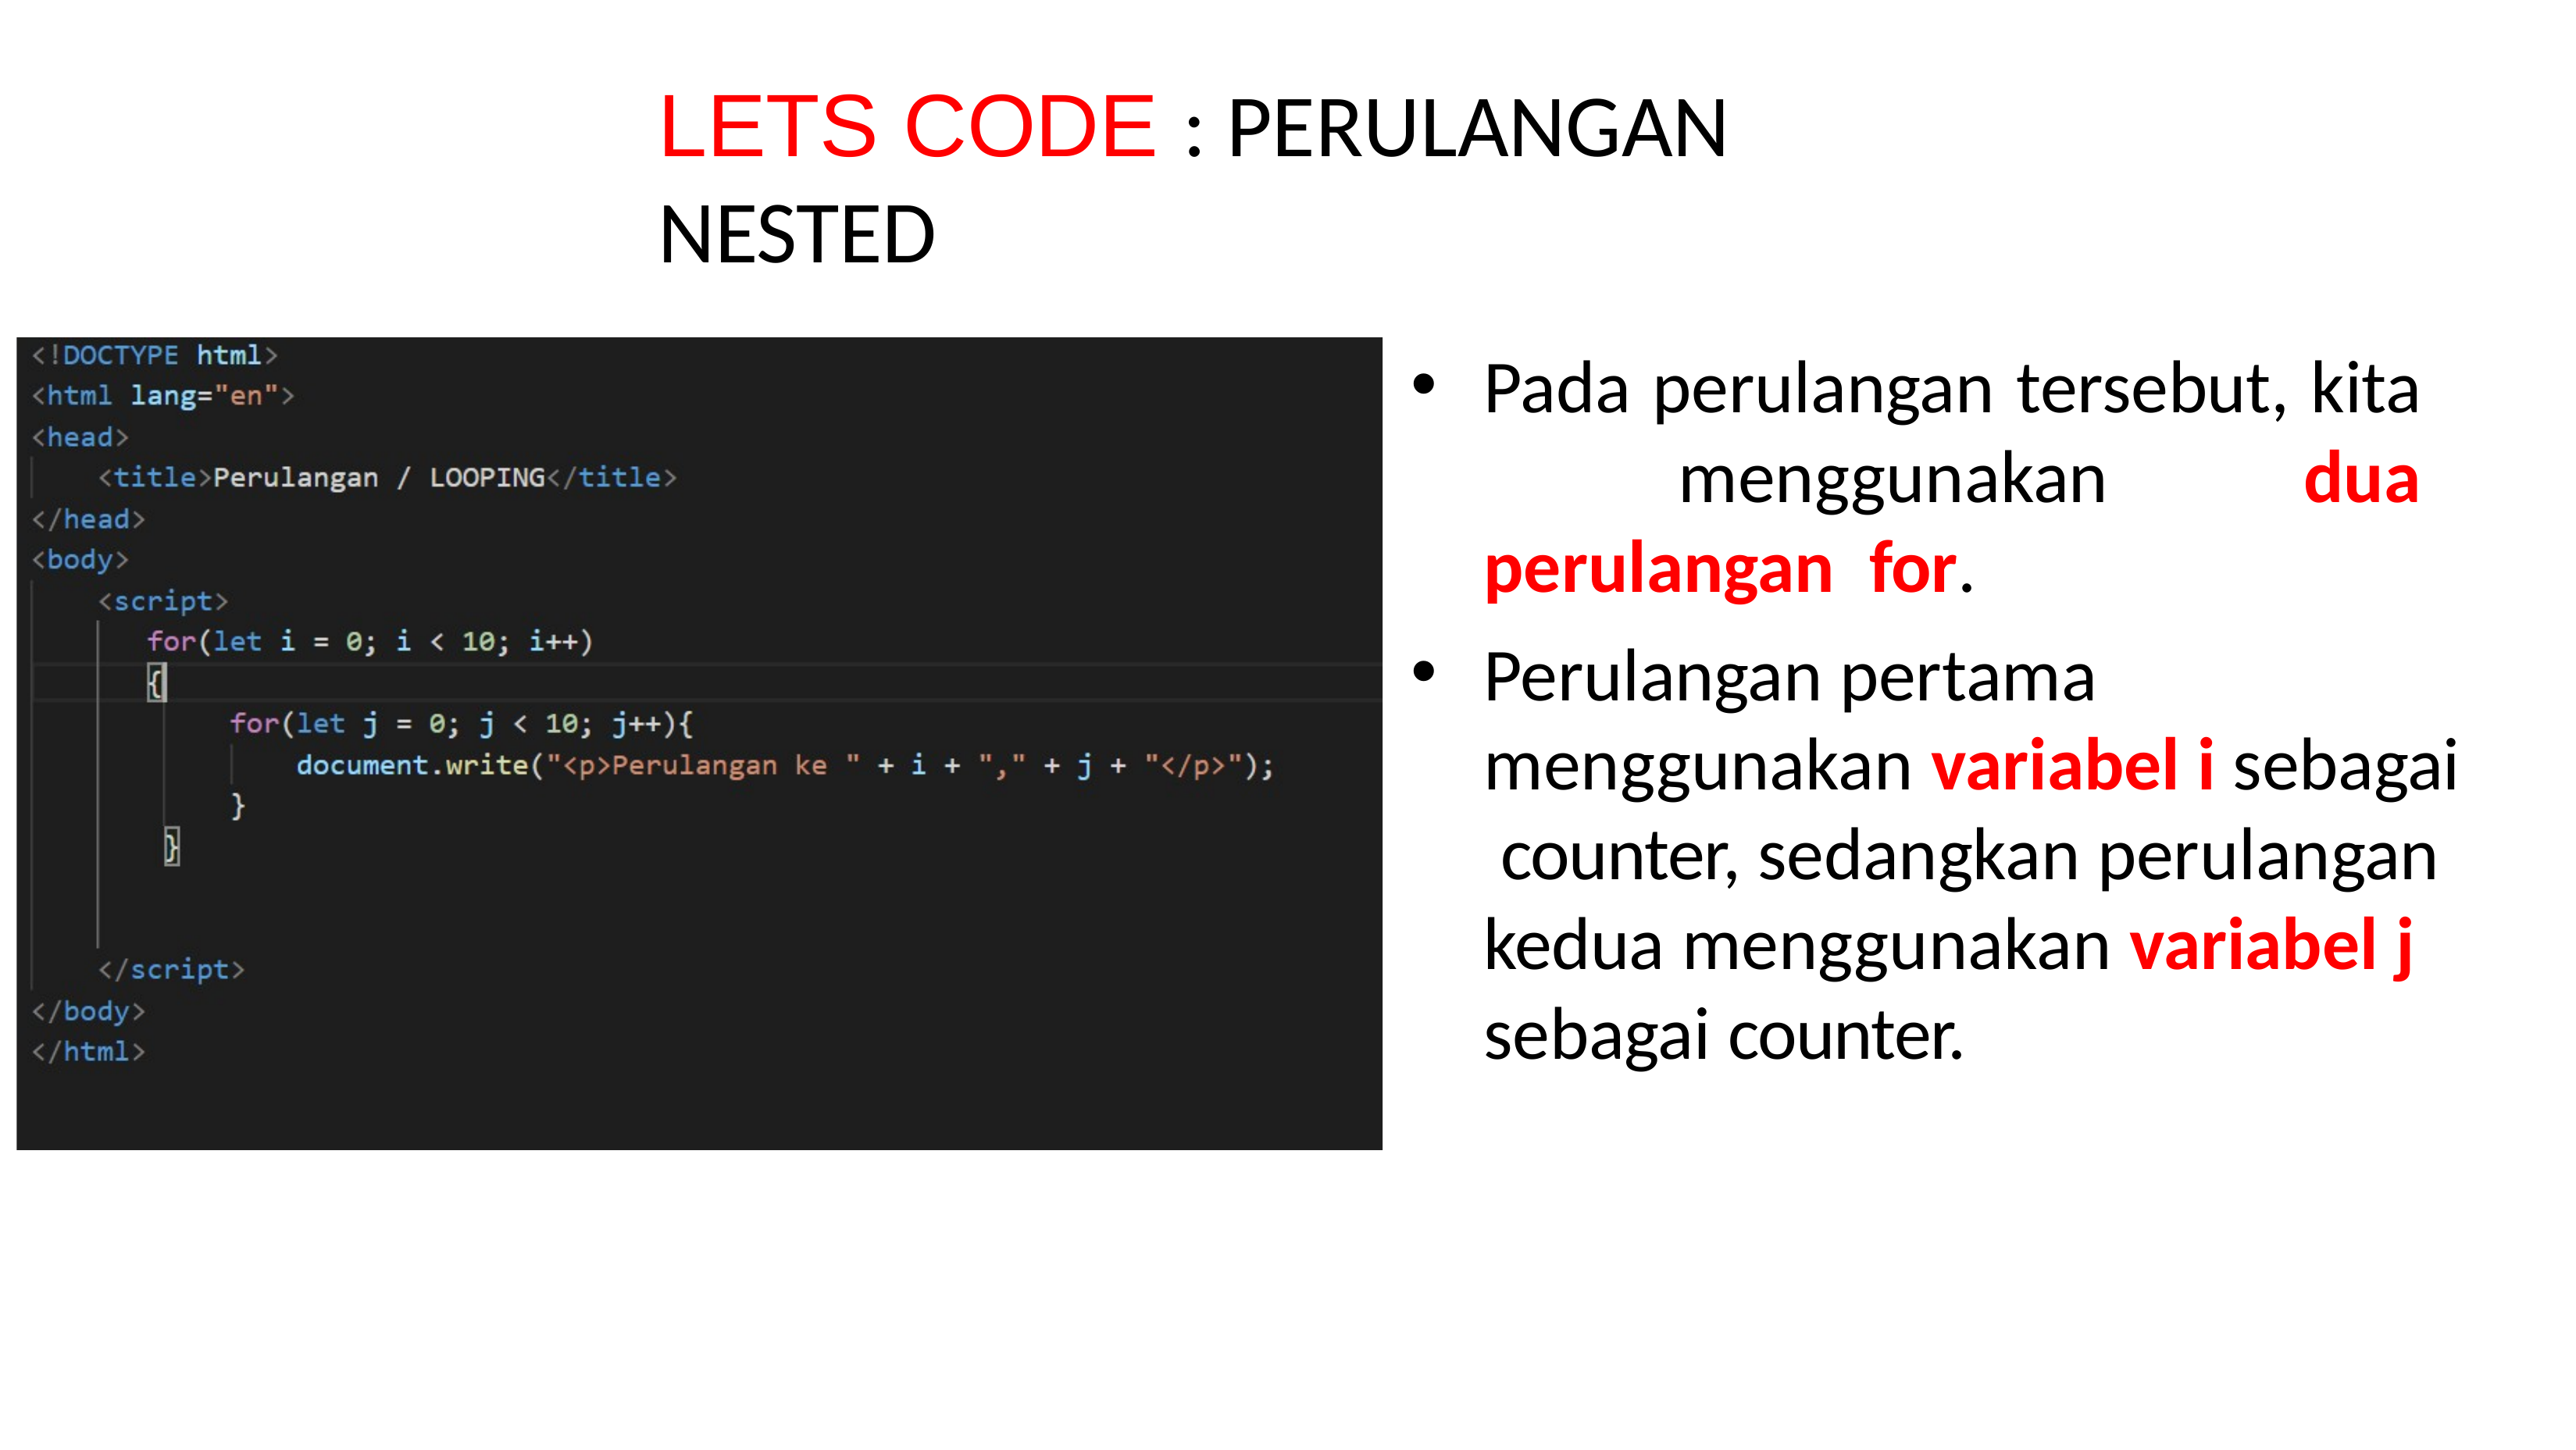

# LETS CODE : PERULANGAN NESTED
Pada perulangan tersebut, kita  menggunakan dua perulangan  for.
Perulangan pertama  menggunakan variabel i sebagai  counter, sedangkan perulangan  kedua menggunakan variabel j  sebagai counter.